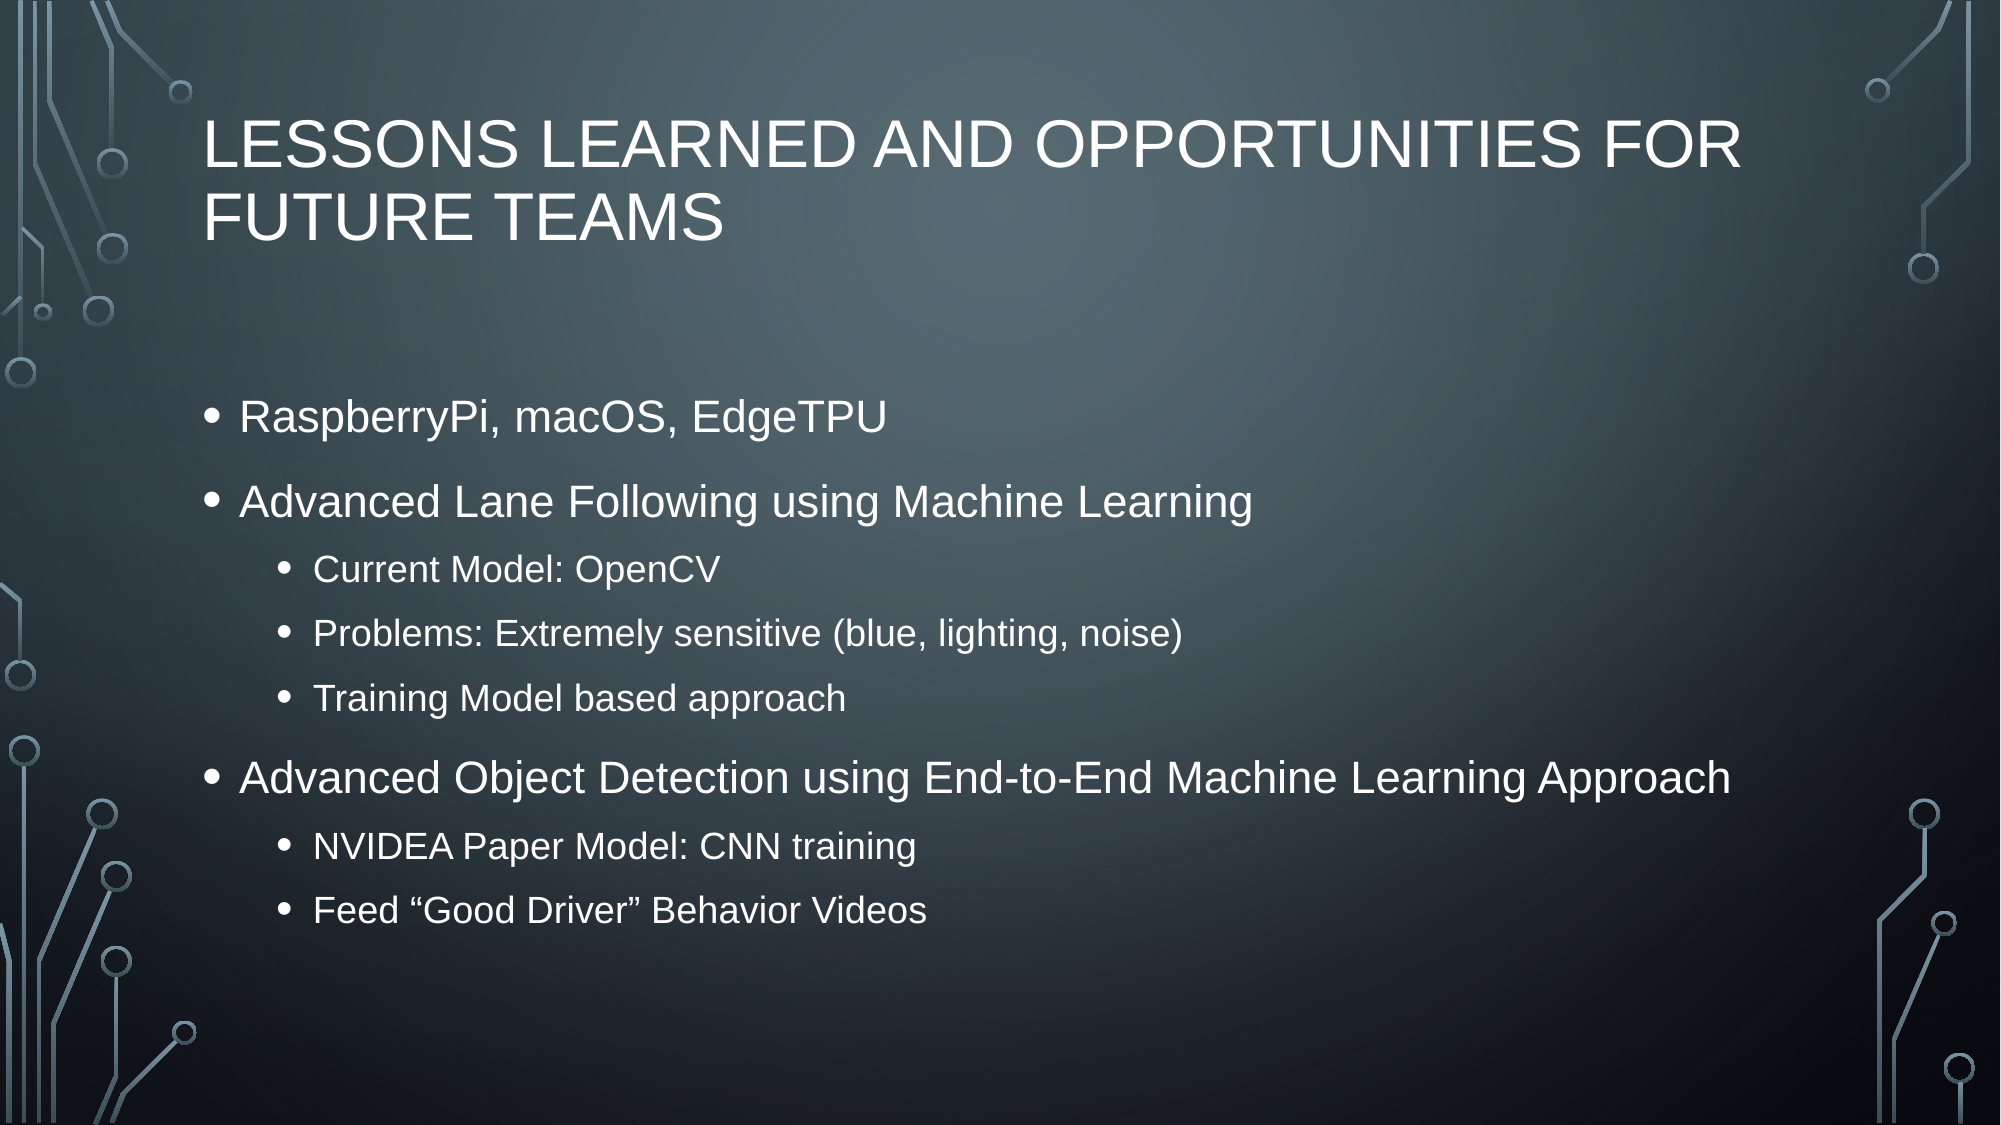

# Lessons Learned and Opportunities for Future Teams
RaspberryPi, macOS, EdgeTPU
Advanced Lane Following using Machine Learning
Current Model: OpenCV
Problems: Extremely sensitive (blue, lighting, noise)
Training Model based approach
Advanced Object Detection using End-to-End Machine Learning Approach
NVIDEA Paper Model: CNN training
Feed “Good Driver” Behavior Videos